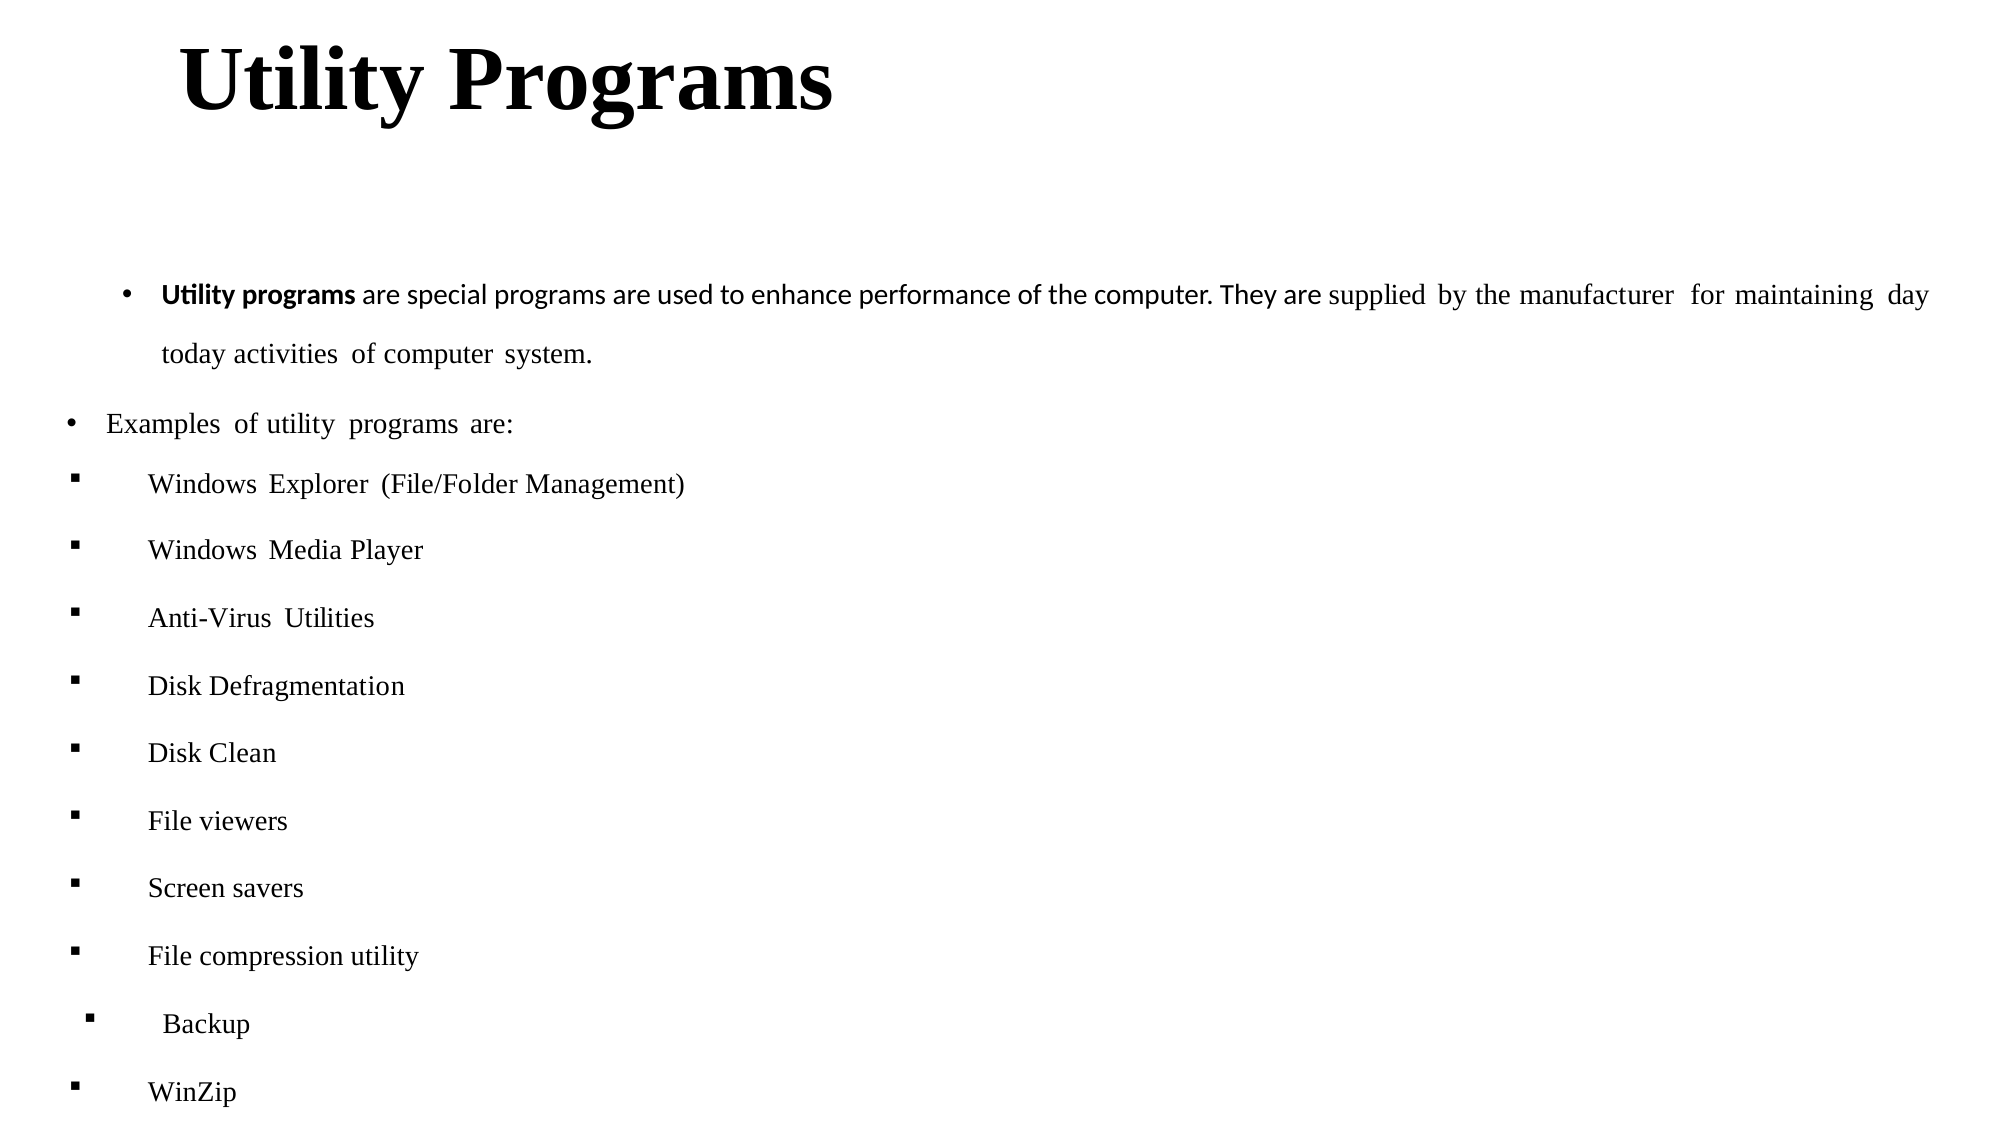

# Utility Programs
Utility programs are special programs are used to enhance performance of the computer. They are supplied by the manufacturer for maintaining day today activities of computer system.
Examples of utility programs are:
Windows Explorer (File/Folder Management)
Windows Media Player
Anti-Virus Utilities
Disk Defragmentation
Disk Clean
File viewers
Screen savers
File compression utility
Backup
WinZip